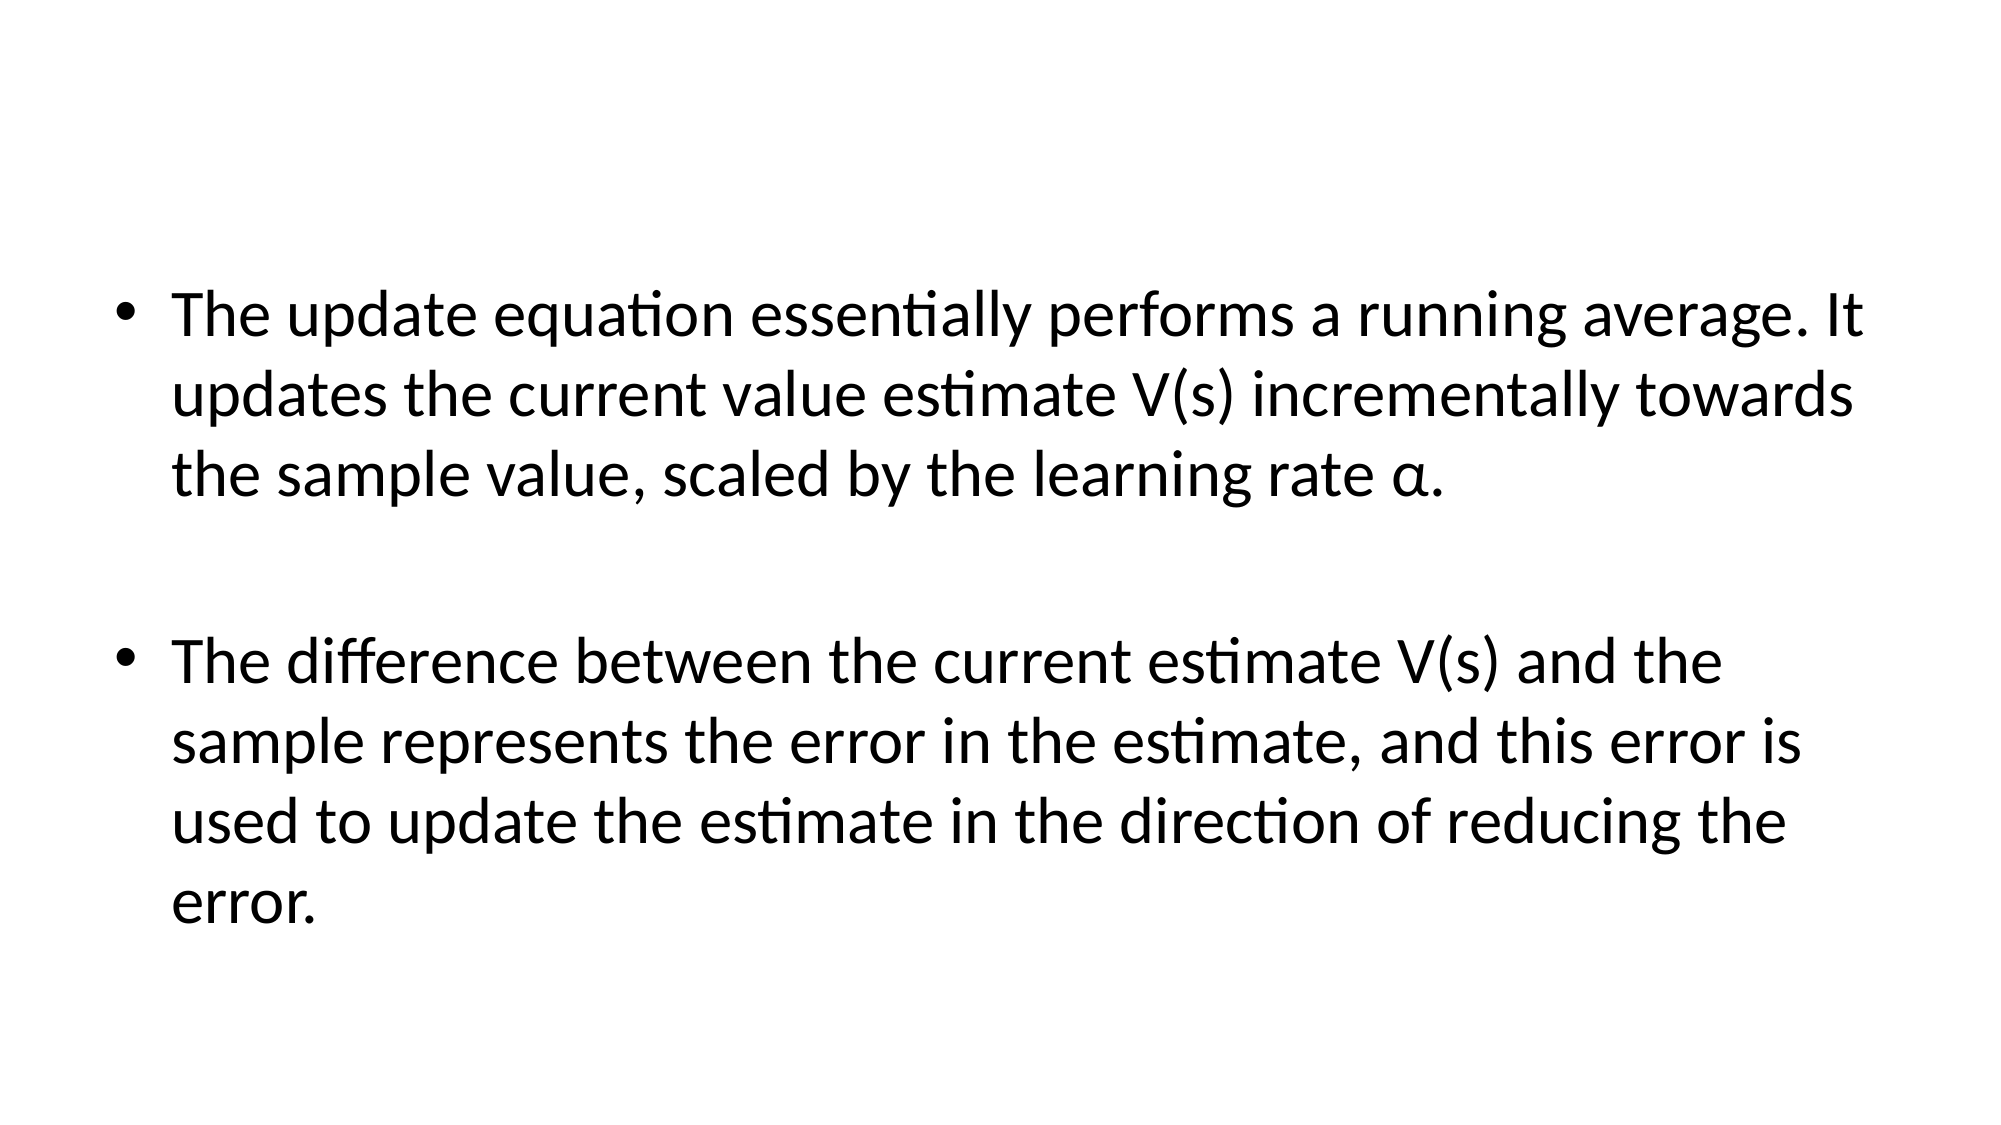

The update equation essentially performs a running average. It updates the current value estimate V(s) incrementally towards the sample value, scaled by the learning rate α.

The difference between the current estimate V(s) and the sample represents the error in the estimate, and this error is used to update the estimate in the direction of reducing the error.